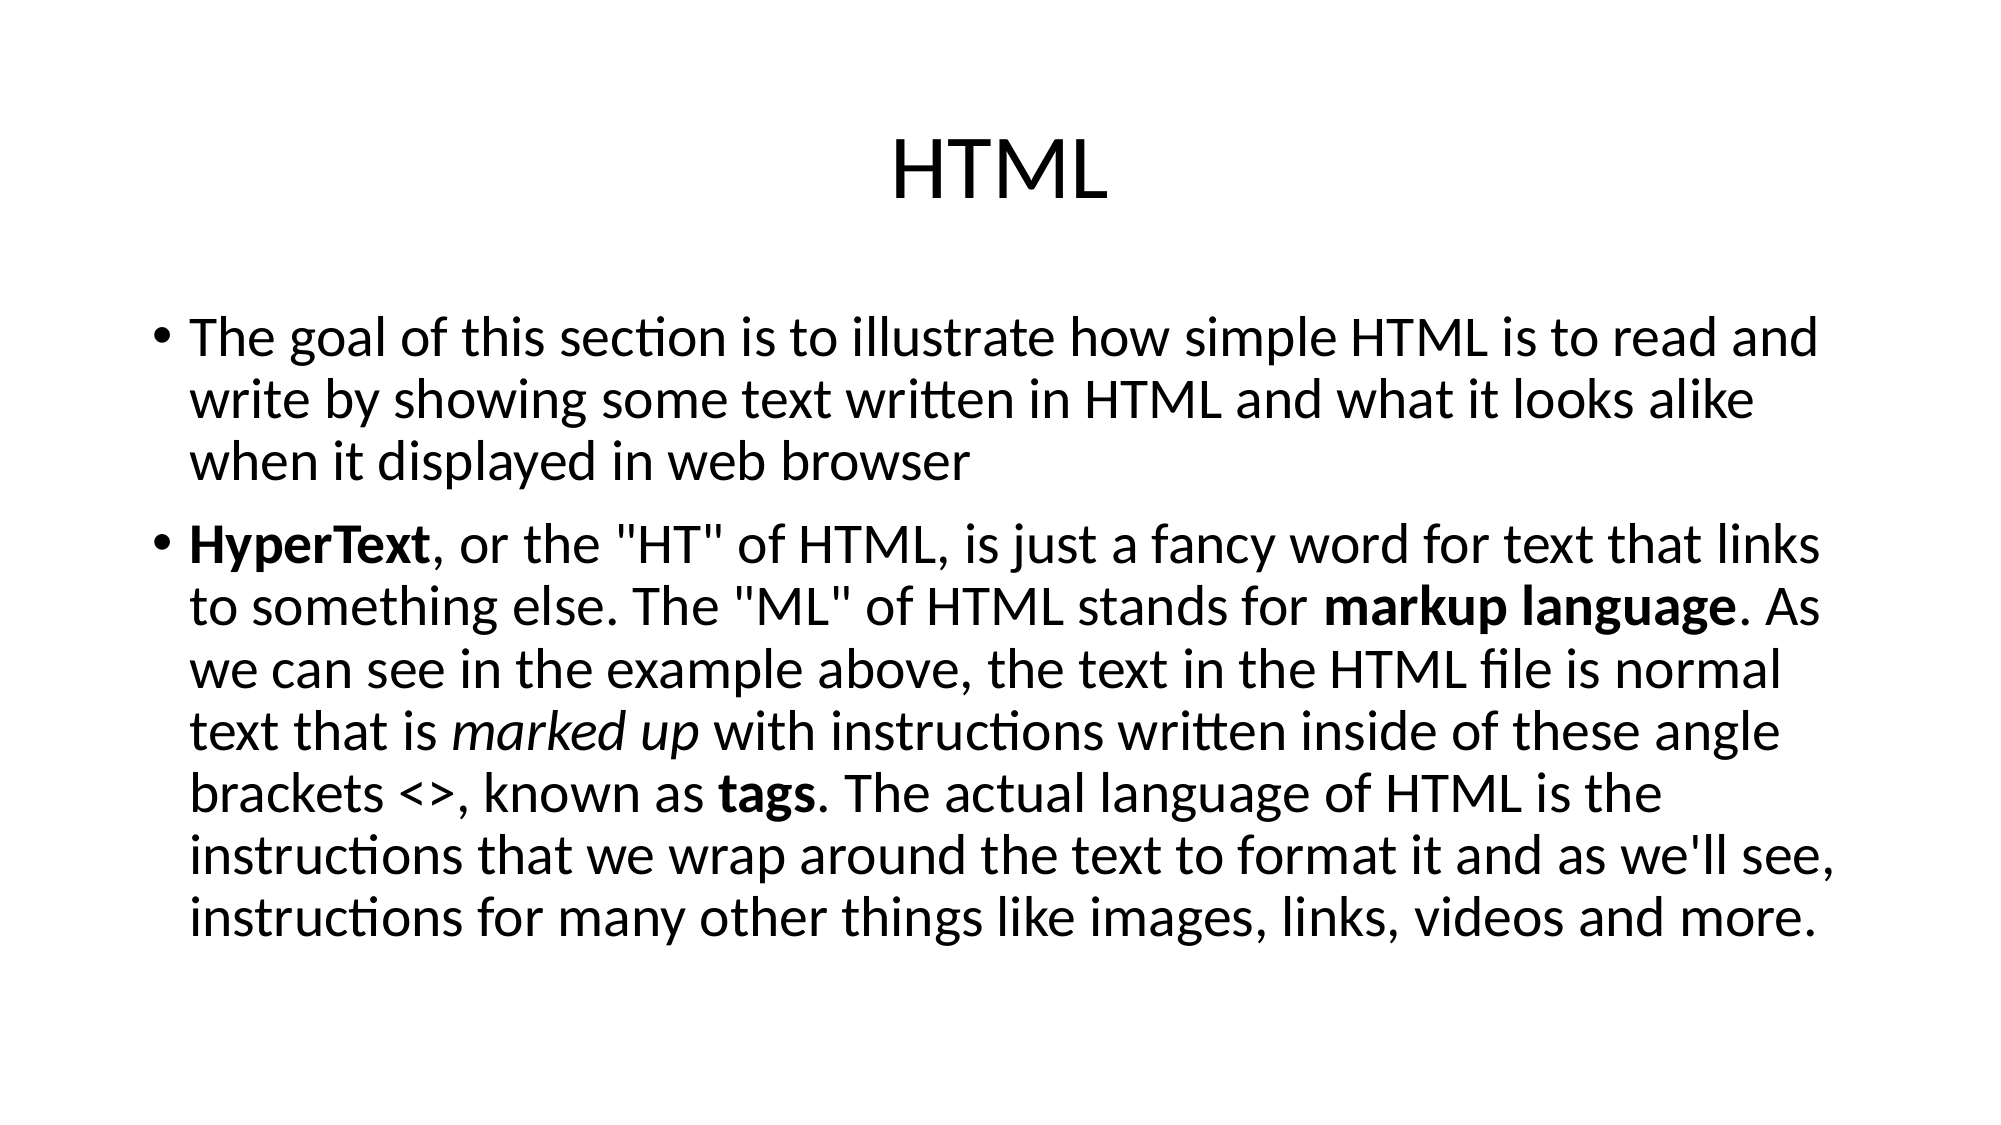

HTML
The goal of this section is to illustrate how simple HTML is to read and write by showing some text written in HTML and what it looks alike when it displayed in web browser
HyperText, or the "HT" of HTML, is just a fancy word for text that links to something else. The "ML" of HTML stands for markup language. As we can see in the example above, the text in the HTML file is normal text that is marked up with instructions written inside of these angle brackets <>, known as tags. The actual language of HTML is the instructions that we wrap around the text to format it and as we'll see, instructions for many other things like images, links, videos and more.